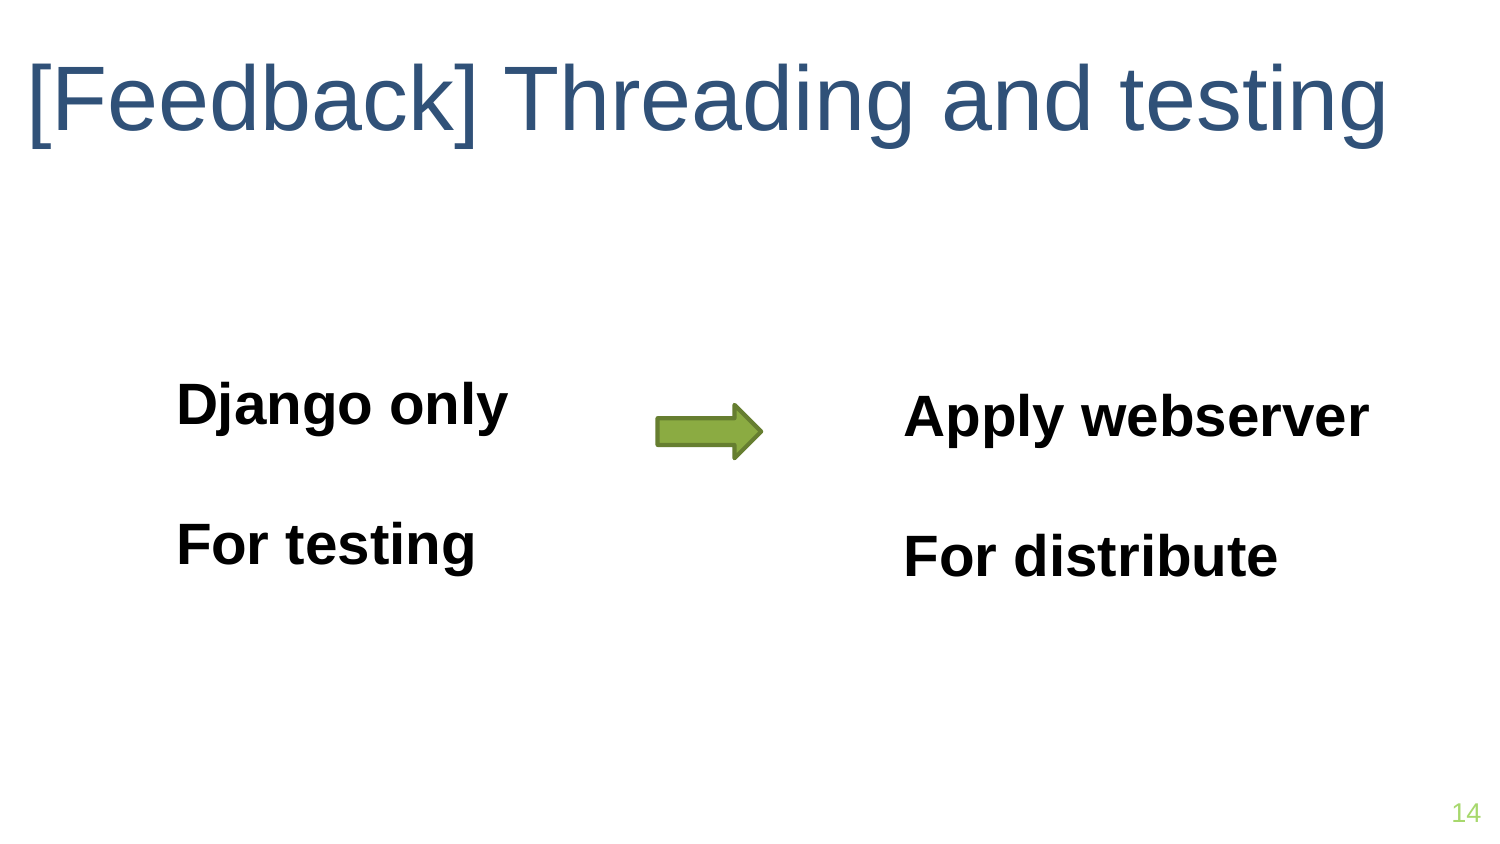

[Feedback] Threading and testing
Django only
For testing
Apply webserver
For distribute

14